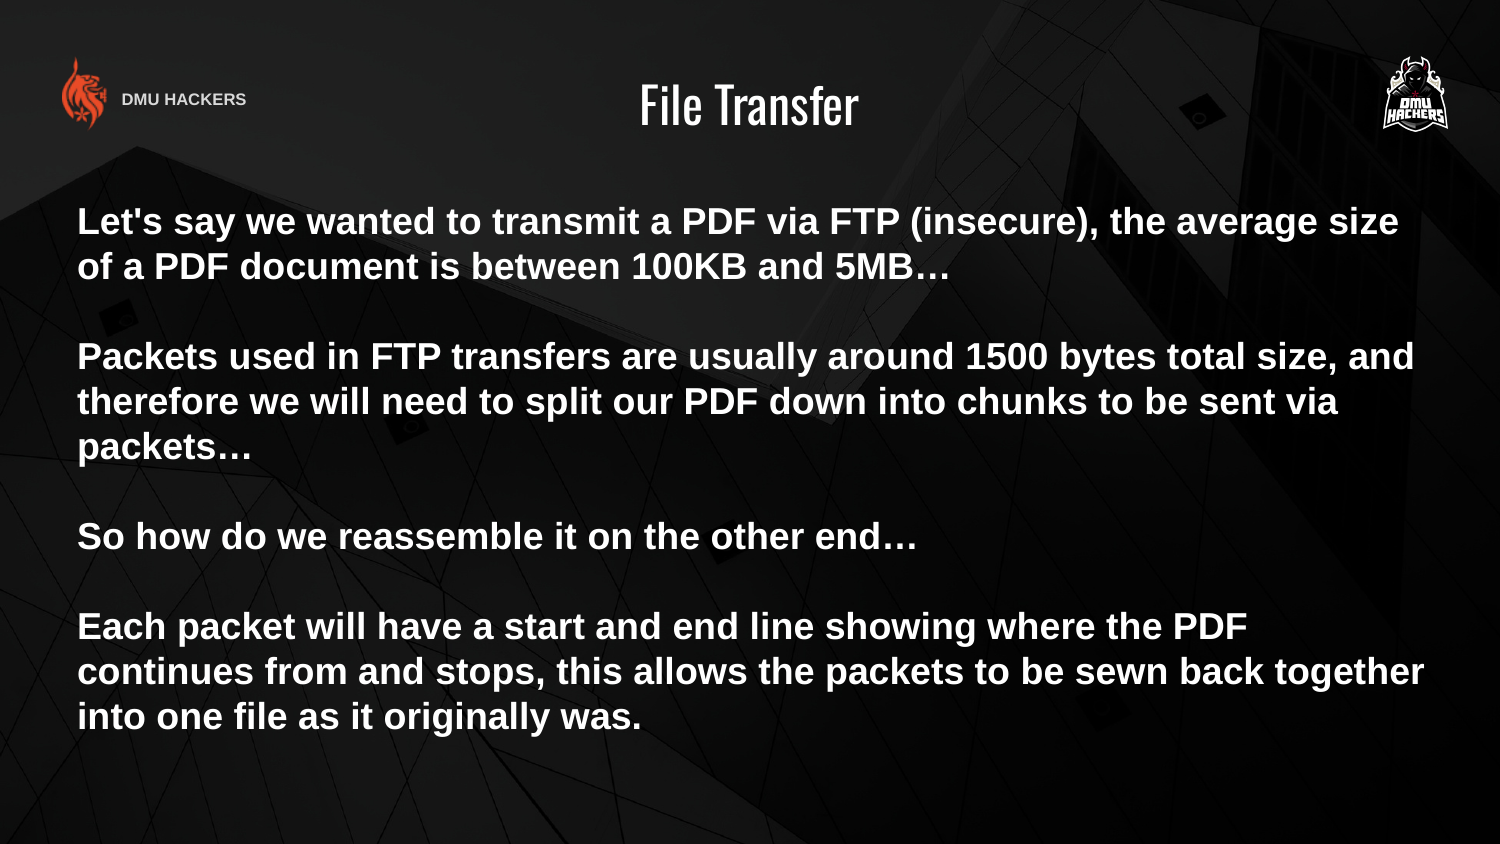

File Transfer
DMU HACKERS
Let's say we wanted to transmit a PDF via FTP (insecure), the average size of a PDF document is between 100KB and 5MB…

Packets used in FTP transfers are usually around 1500 bytes total size, and therefore we will need to split our PDF down into chunks to be sent via packets…
So how do we reassemble it on the other end…
Each packet will have a start and end line showing where the PDF continues from and stops, this allows the packets to be sewn back together into one file as it originally was.